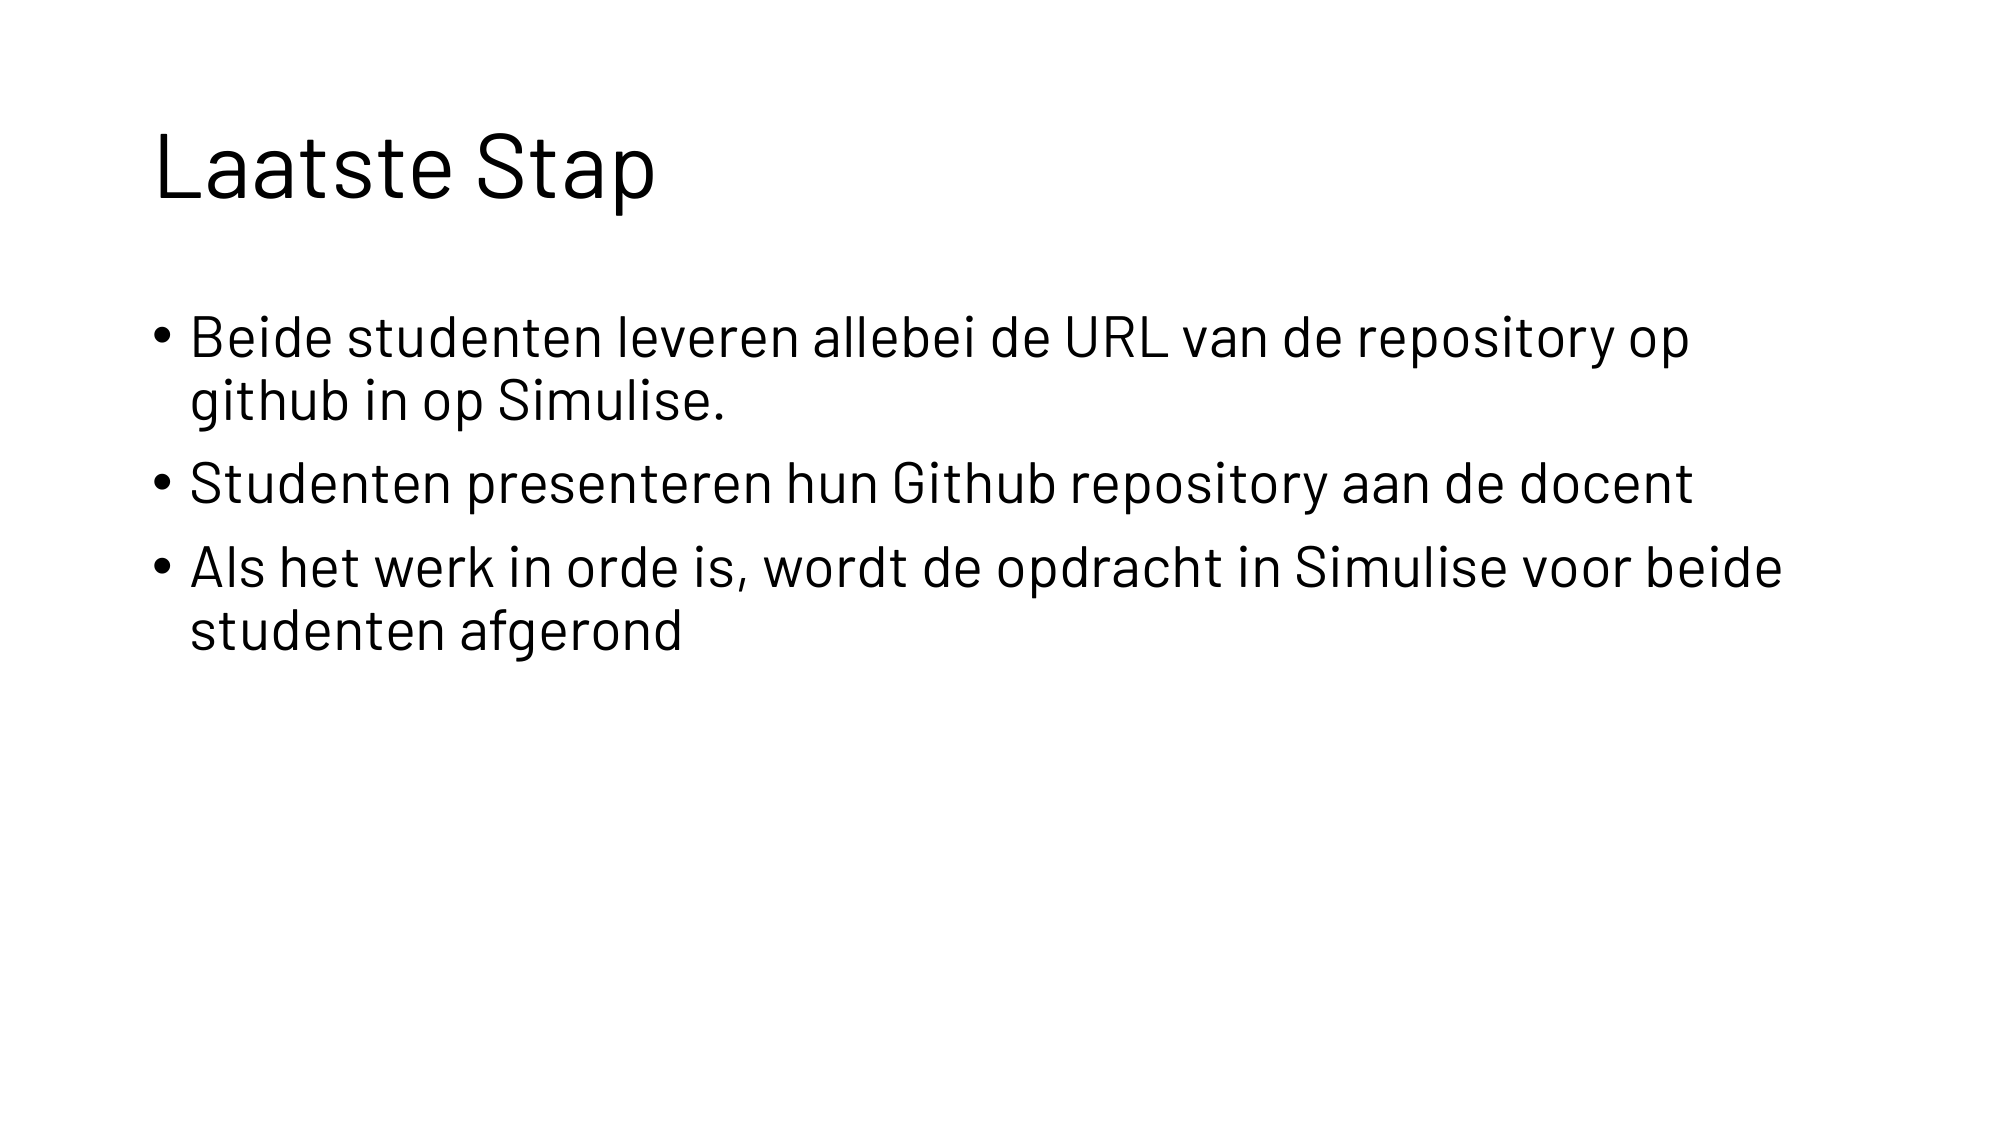

# Laatste Stap
Beide studenten leveren allebei de URL van de repository op github in op Simulise.
Studenten presenteren hun Github repository aan de docent
Als het werk in orde is, wordt de opdracht in Simulise voor beide studenten afgerond